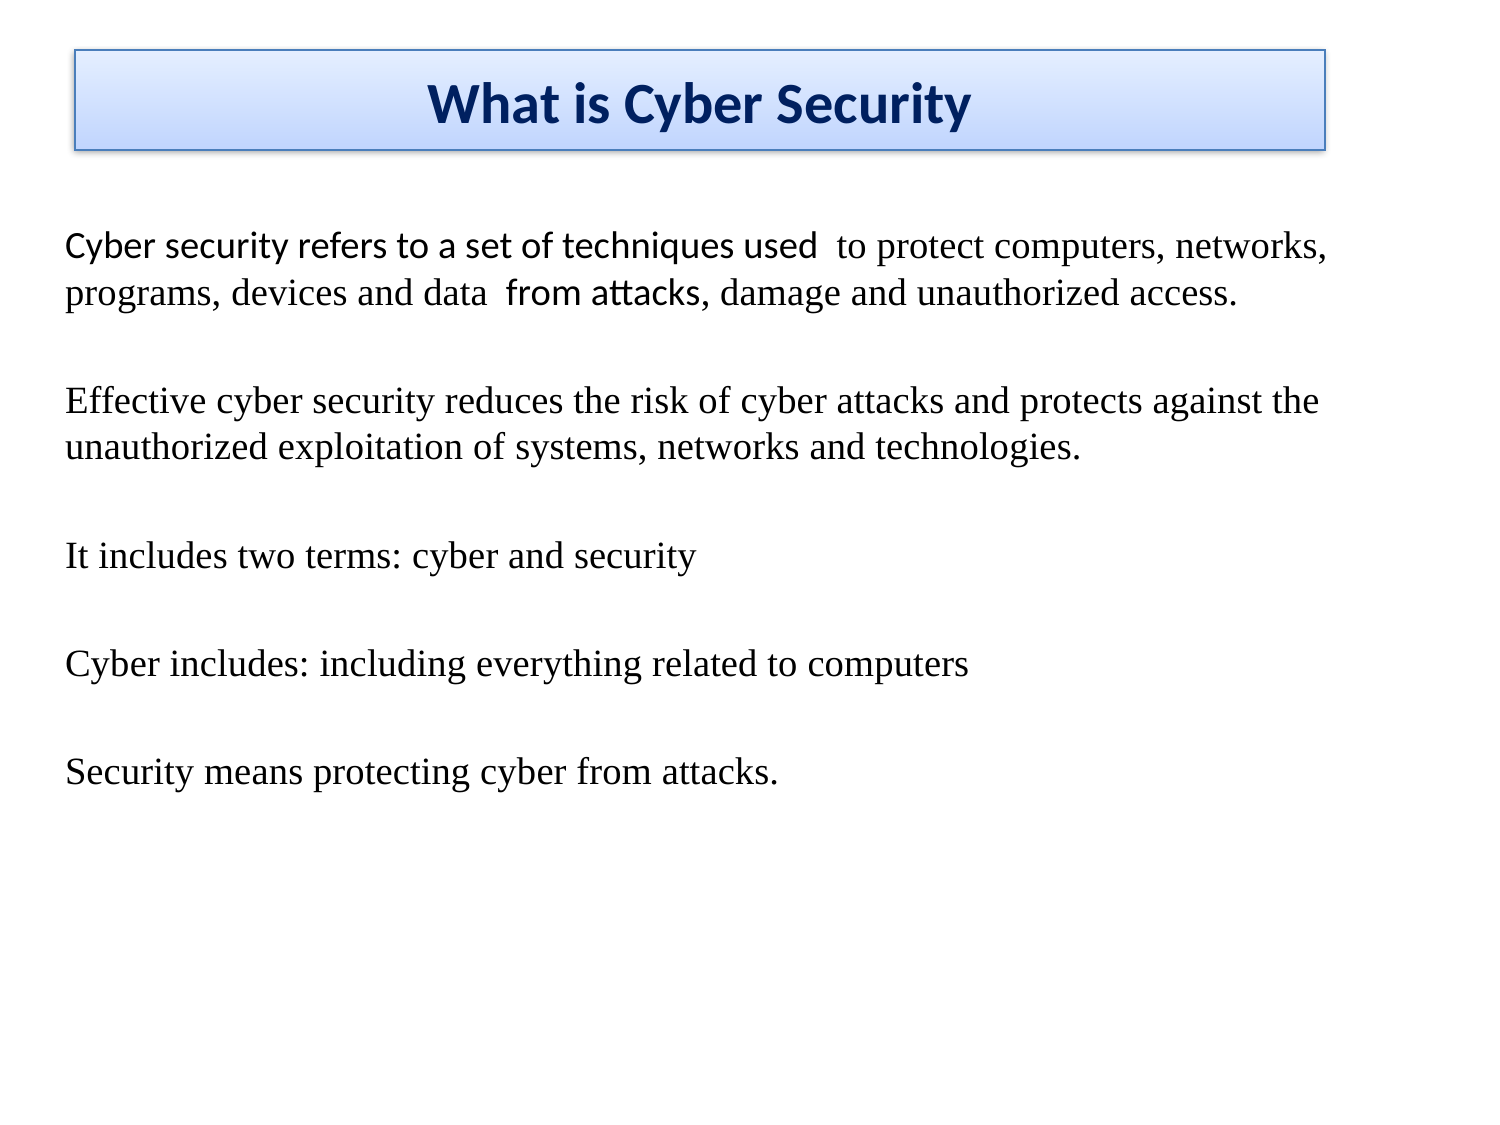

# What is Cyber Security
Cyber security refers to a set of techniques used  to protect computers, networks, programs, devices and data  from attacks, damage and unauthorized access.

Effective cyber security reduces the risk of cyber attacks and protects against the unauthorized exploitation of systems, networks and technologies.

It includes two terms: cyber and security

Cyber includes: including everything related to computers

Security means protecting cyber from attacks.